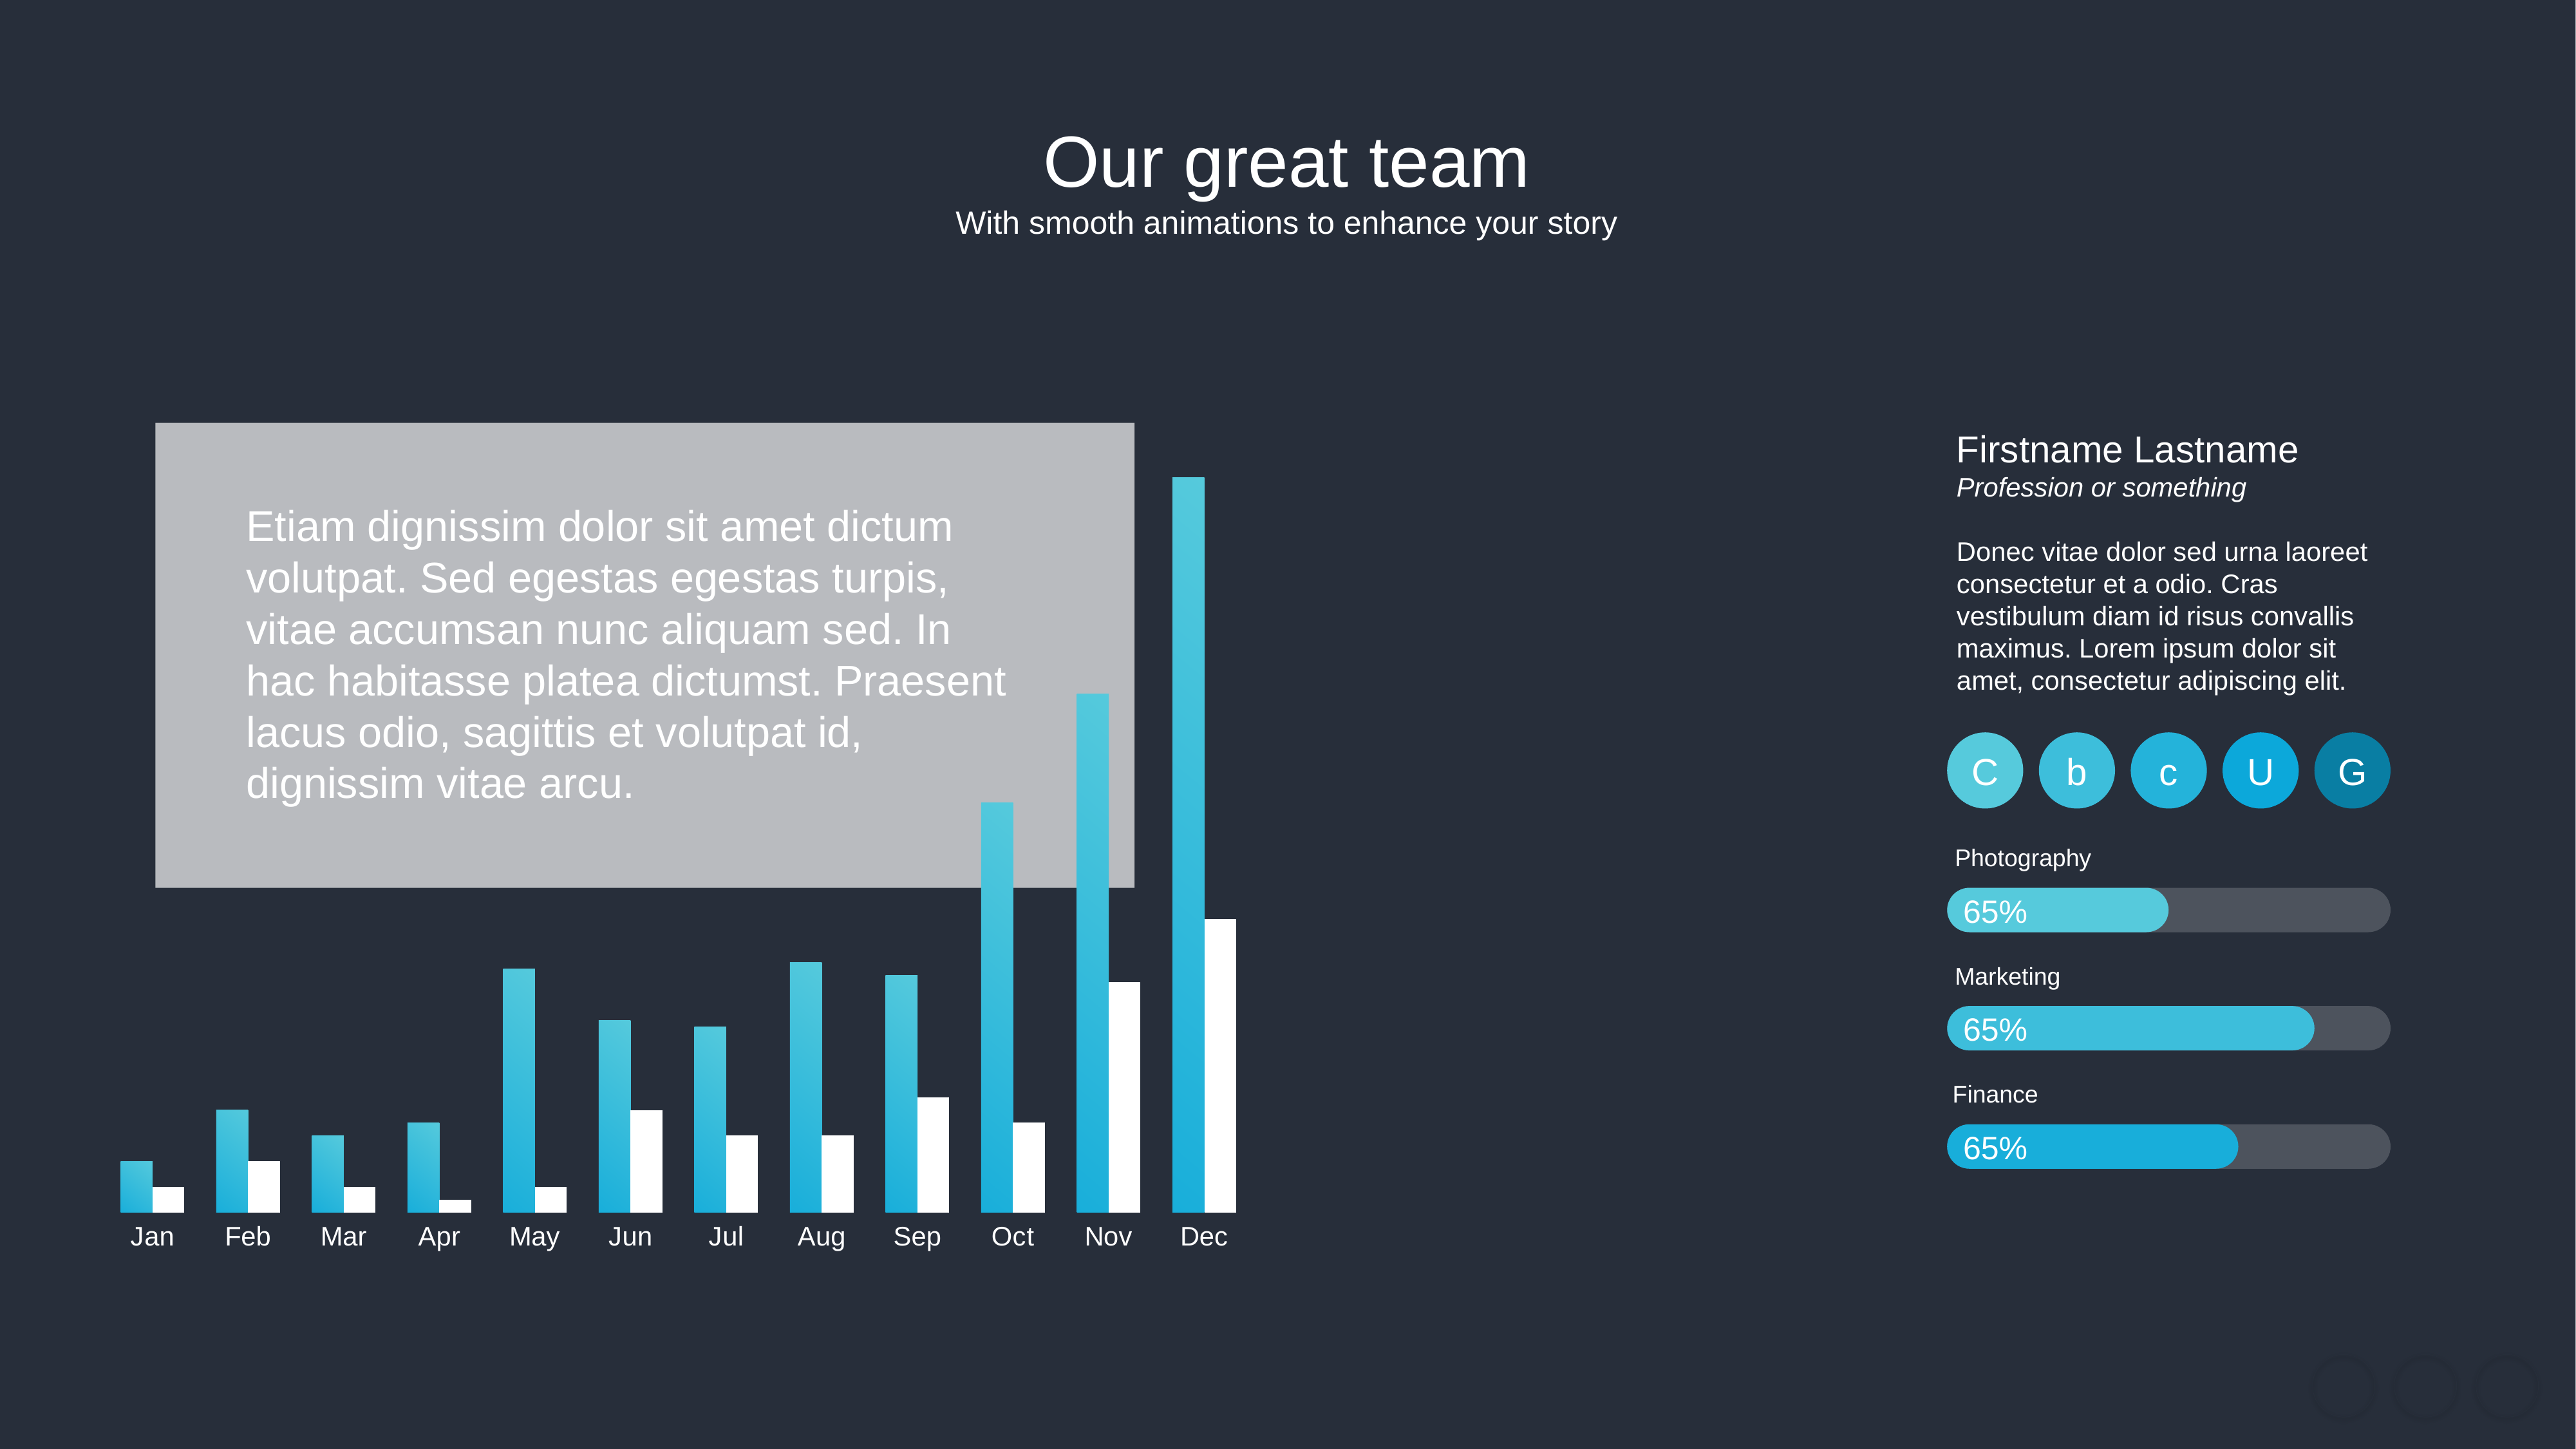

Our great team
With smooth animations to enhance your story

### Chart

| Category | Series One | Series Two |
|---|---|---|
| Jan | 40.0 | 20.0 |
| Feb | 80.0 | 40.0 |
| Mar | 60.0 | 20.0 |
| Apr | 70.0 | 10.0 |
| May | 190.0 | 20.0 |
| Jun | 150.0 | 80.0 |
| Jul | 145.0 | 60.0 |
| Aug | 195.0 | 60.0 |
| Sep | 185.0 | 90.0 |
| Oct | 320.0 | 70.0 |
| Nov | 405.0 | 180.0 |
| Dec | 574.0 | 229.0 |
Firstname Lastname
Profession or something

Donec vitae dolor sed urna laoreet consectetur et a odio. Cras vestibulum diam id risus convallis maximus. Lorem ipsum dolor sit amet, consectetur adipiscing elit.
Etiam dignissim dolor sit amet dictum volutpat. Sed egestas egestas turpis, vitae accumsan nunc aliquam sed. In hac habitasse platea dictumst. Praesent lacus odio, sagittis et volutpat id, dignissim vitae arcu.
C
b
c
U
G
Photography

65%
Marketing

65%
Finance

65%